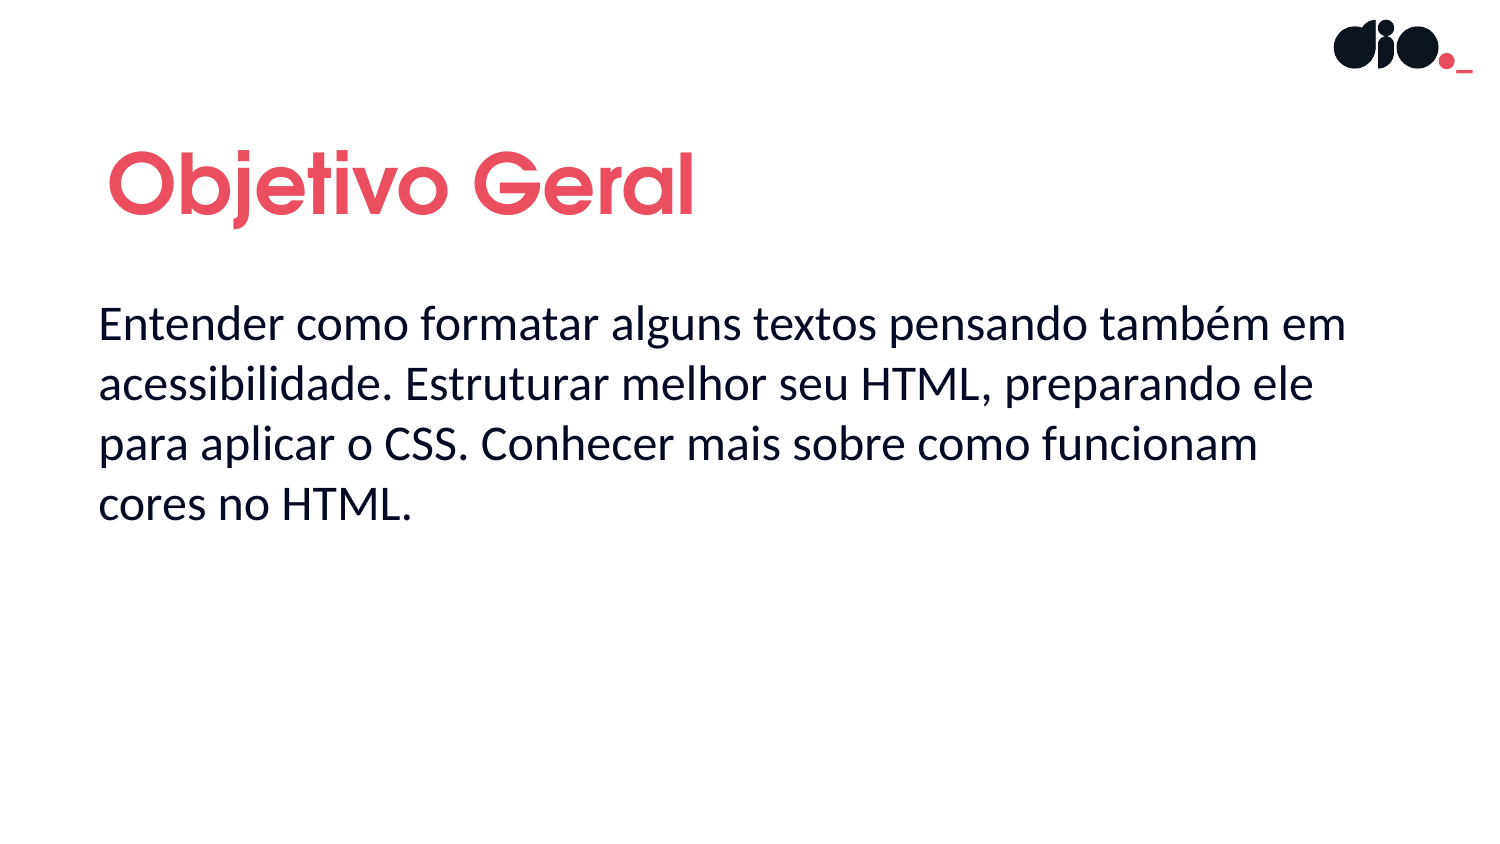

Objetivo Geral
Entender como formatar alguns textos pensando também em acessibilidade. Estruturar melhor seu HTML, preparando ele para aplicar o CSS. Conhecer mais sobre como funcionam cores no HTML.